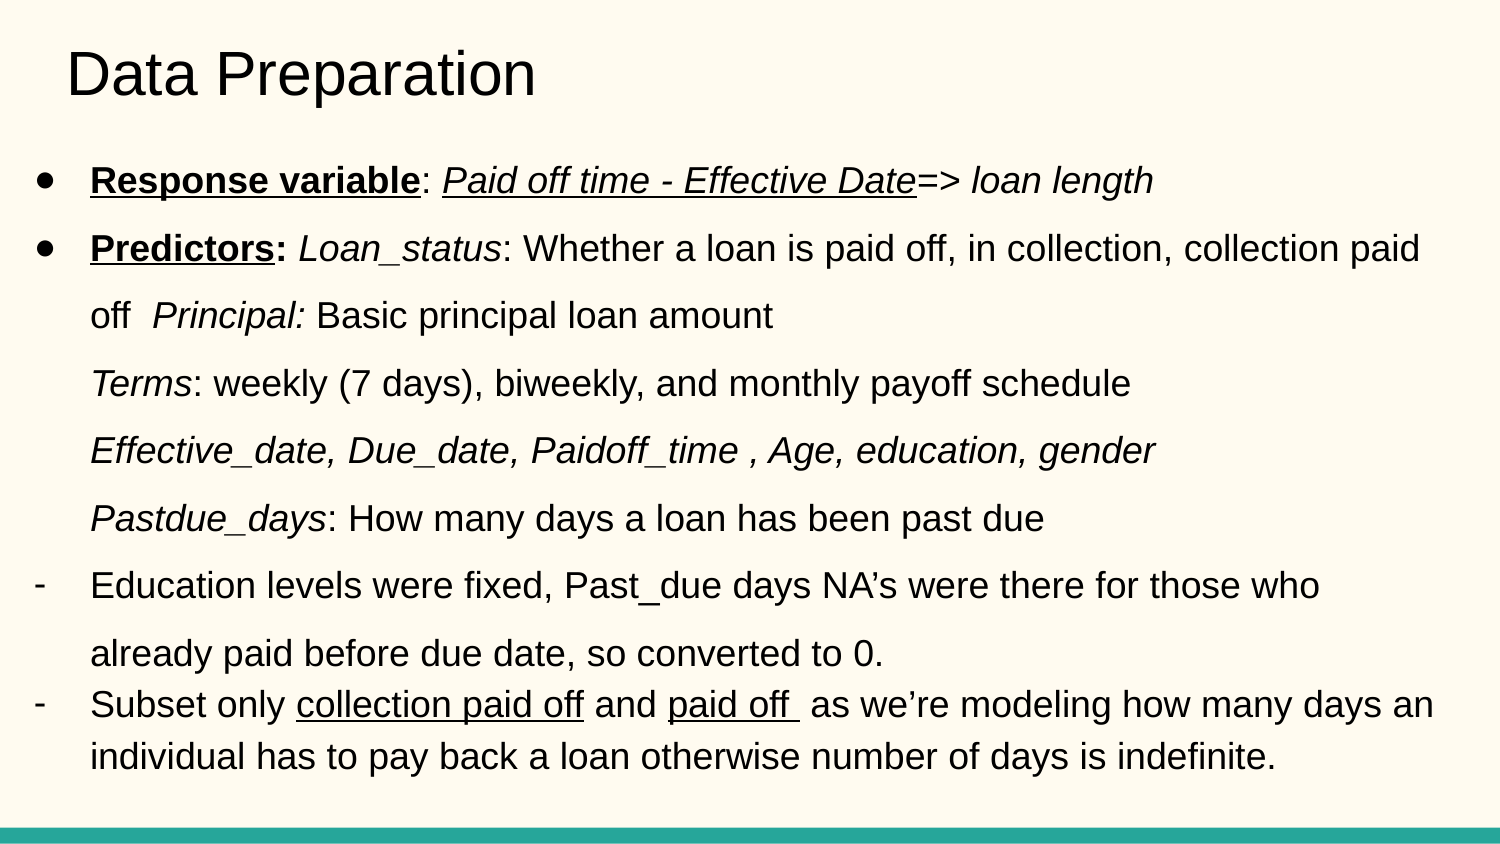

# Data Preparation
Response variable: Paid off time - Effective Date=> loan length
Predictors: Loan_status: Whether a loan is paid off, in collection, collection paid off  Principal: Basic principal loan amount                                                              Terms: weekly (7 days), biweekly, and monthly payoff schedule              Effective_date, Due_date, Paidoff_time , Age, education, gender 	   Pastdue_days: How many days a loan has been past due
Education levels were fixed, Past_due days NA’s were there for those who already paid before due date, so converted to 0.
Subset only collection paid off and paid off  as we’re modeling how many days an individual has to pay back a loan otherwise number of days is indefinite.